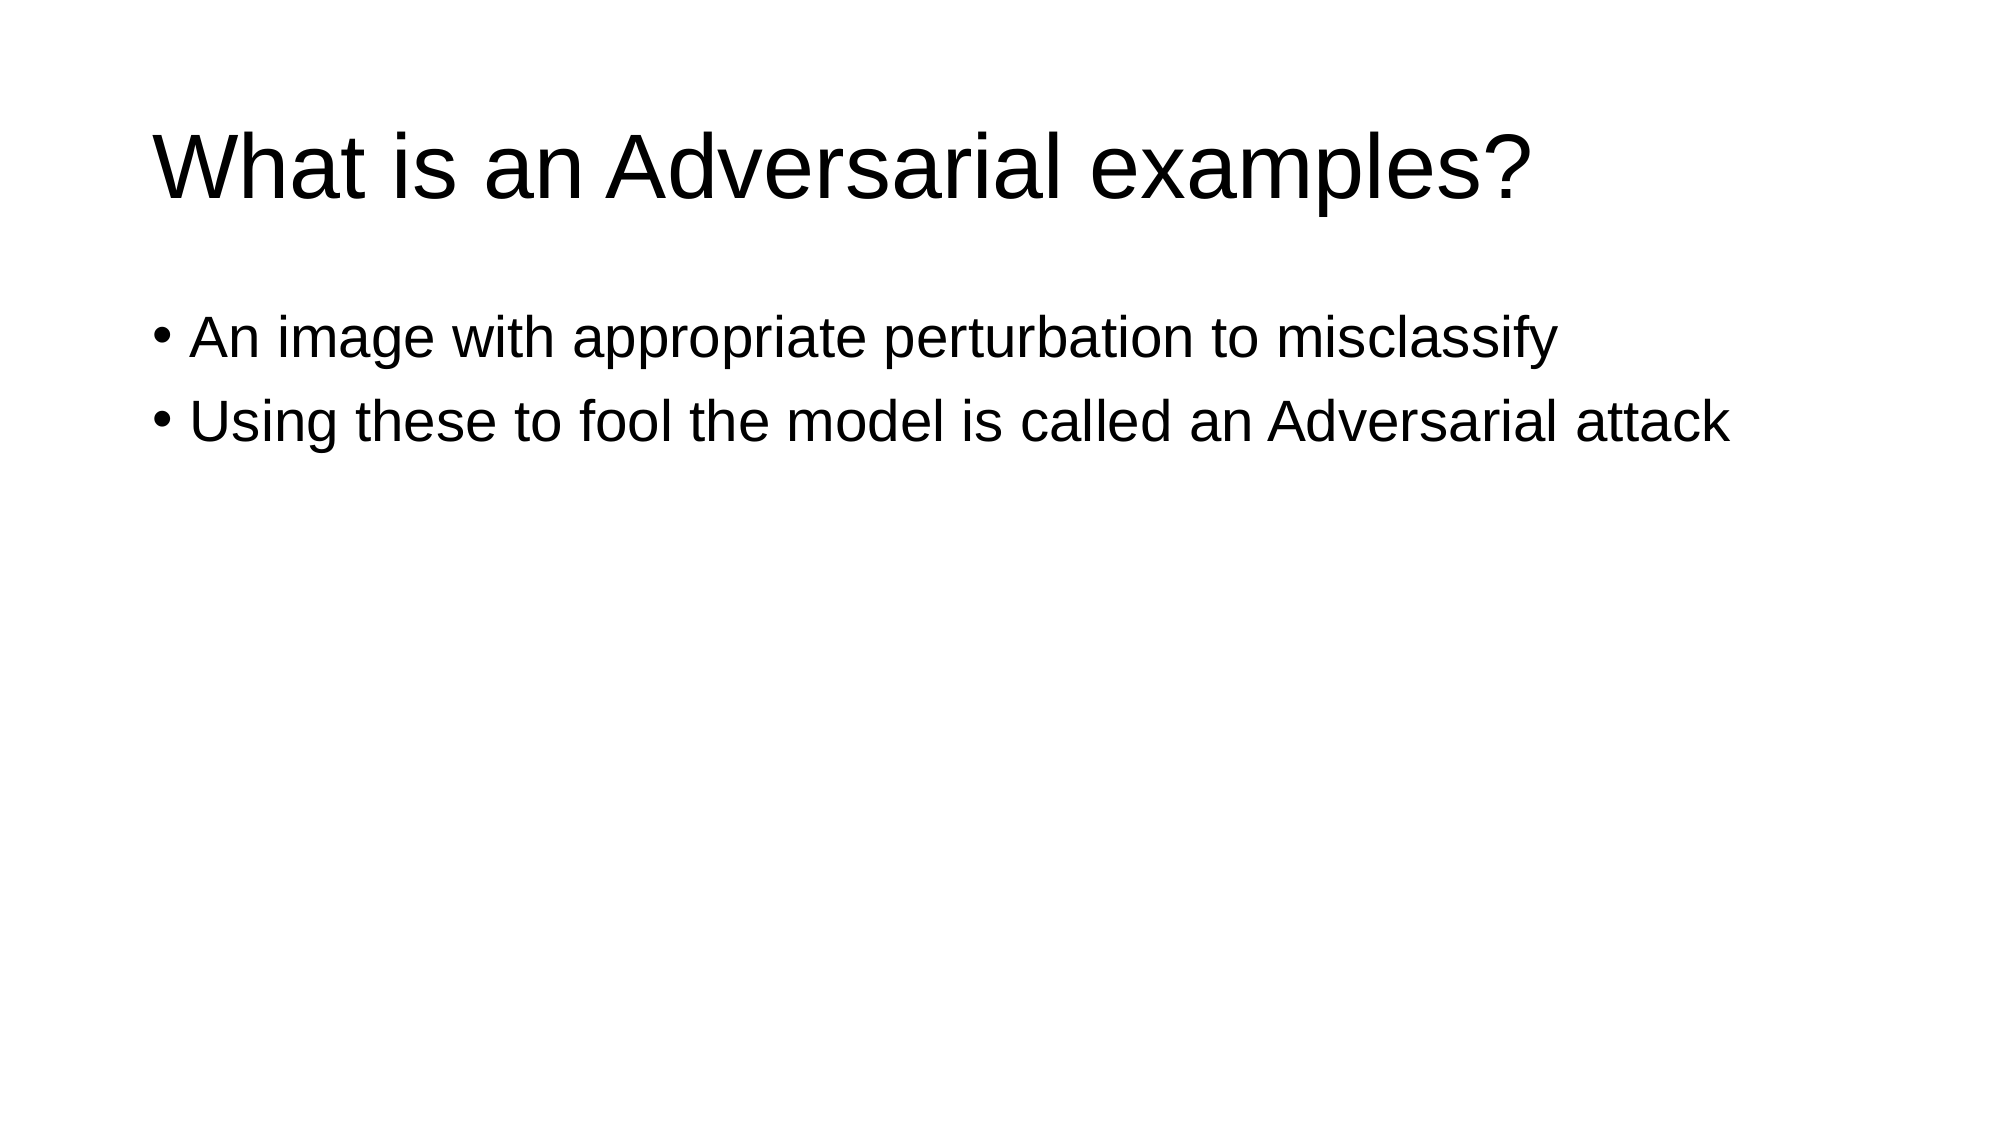

# What is an Adversarial examples?
An image with appropriate perturbation to misclassify
Using these to fool the model is called an Adversarial attack